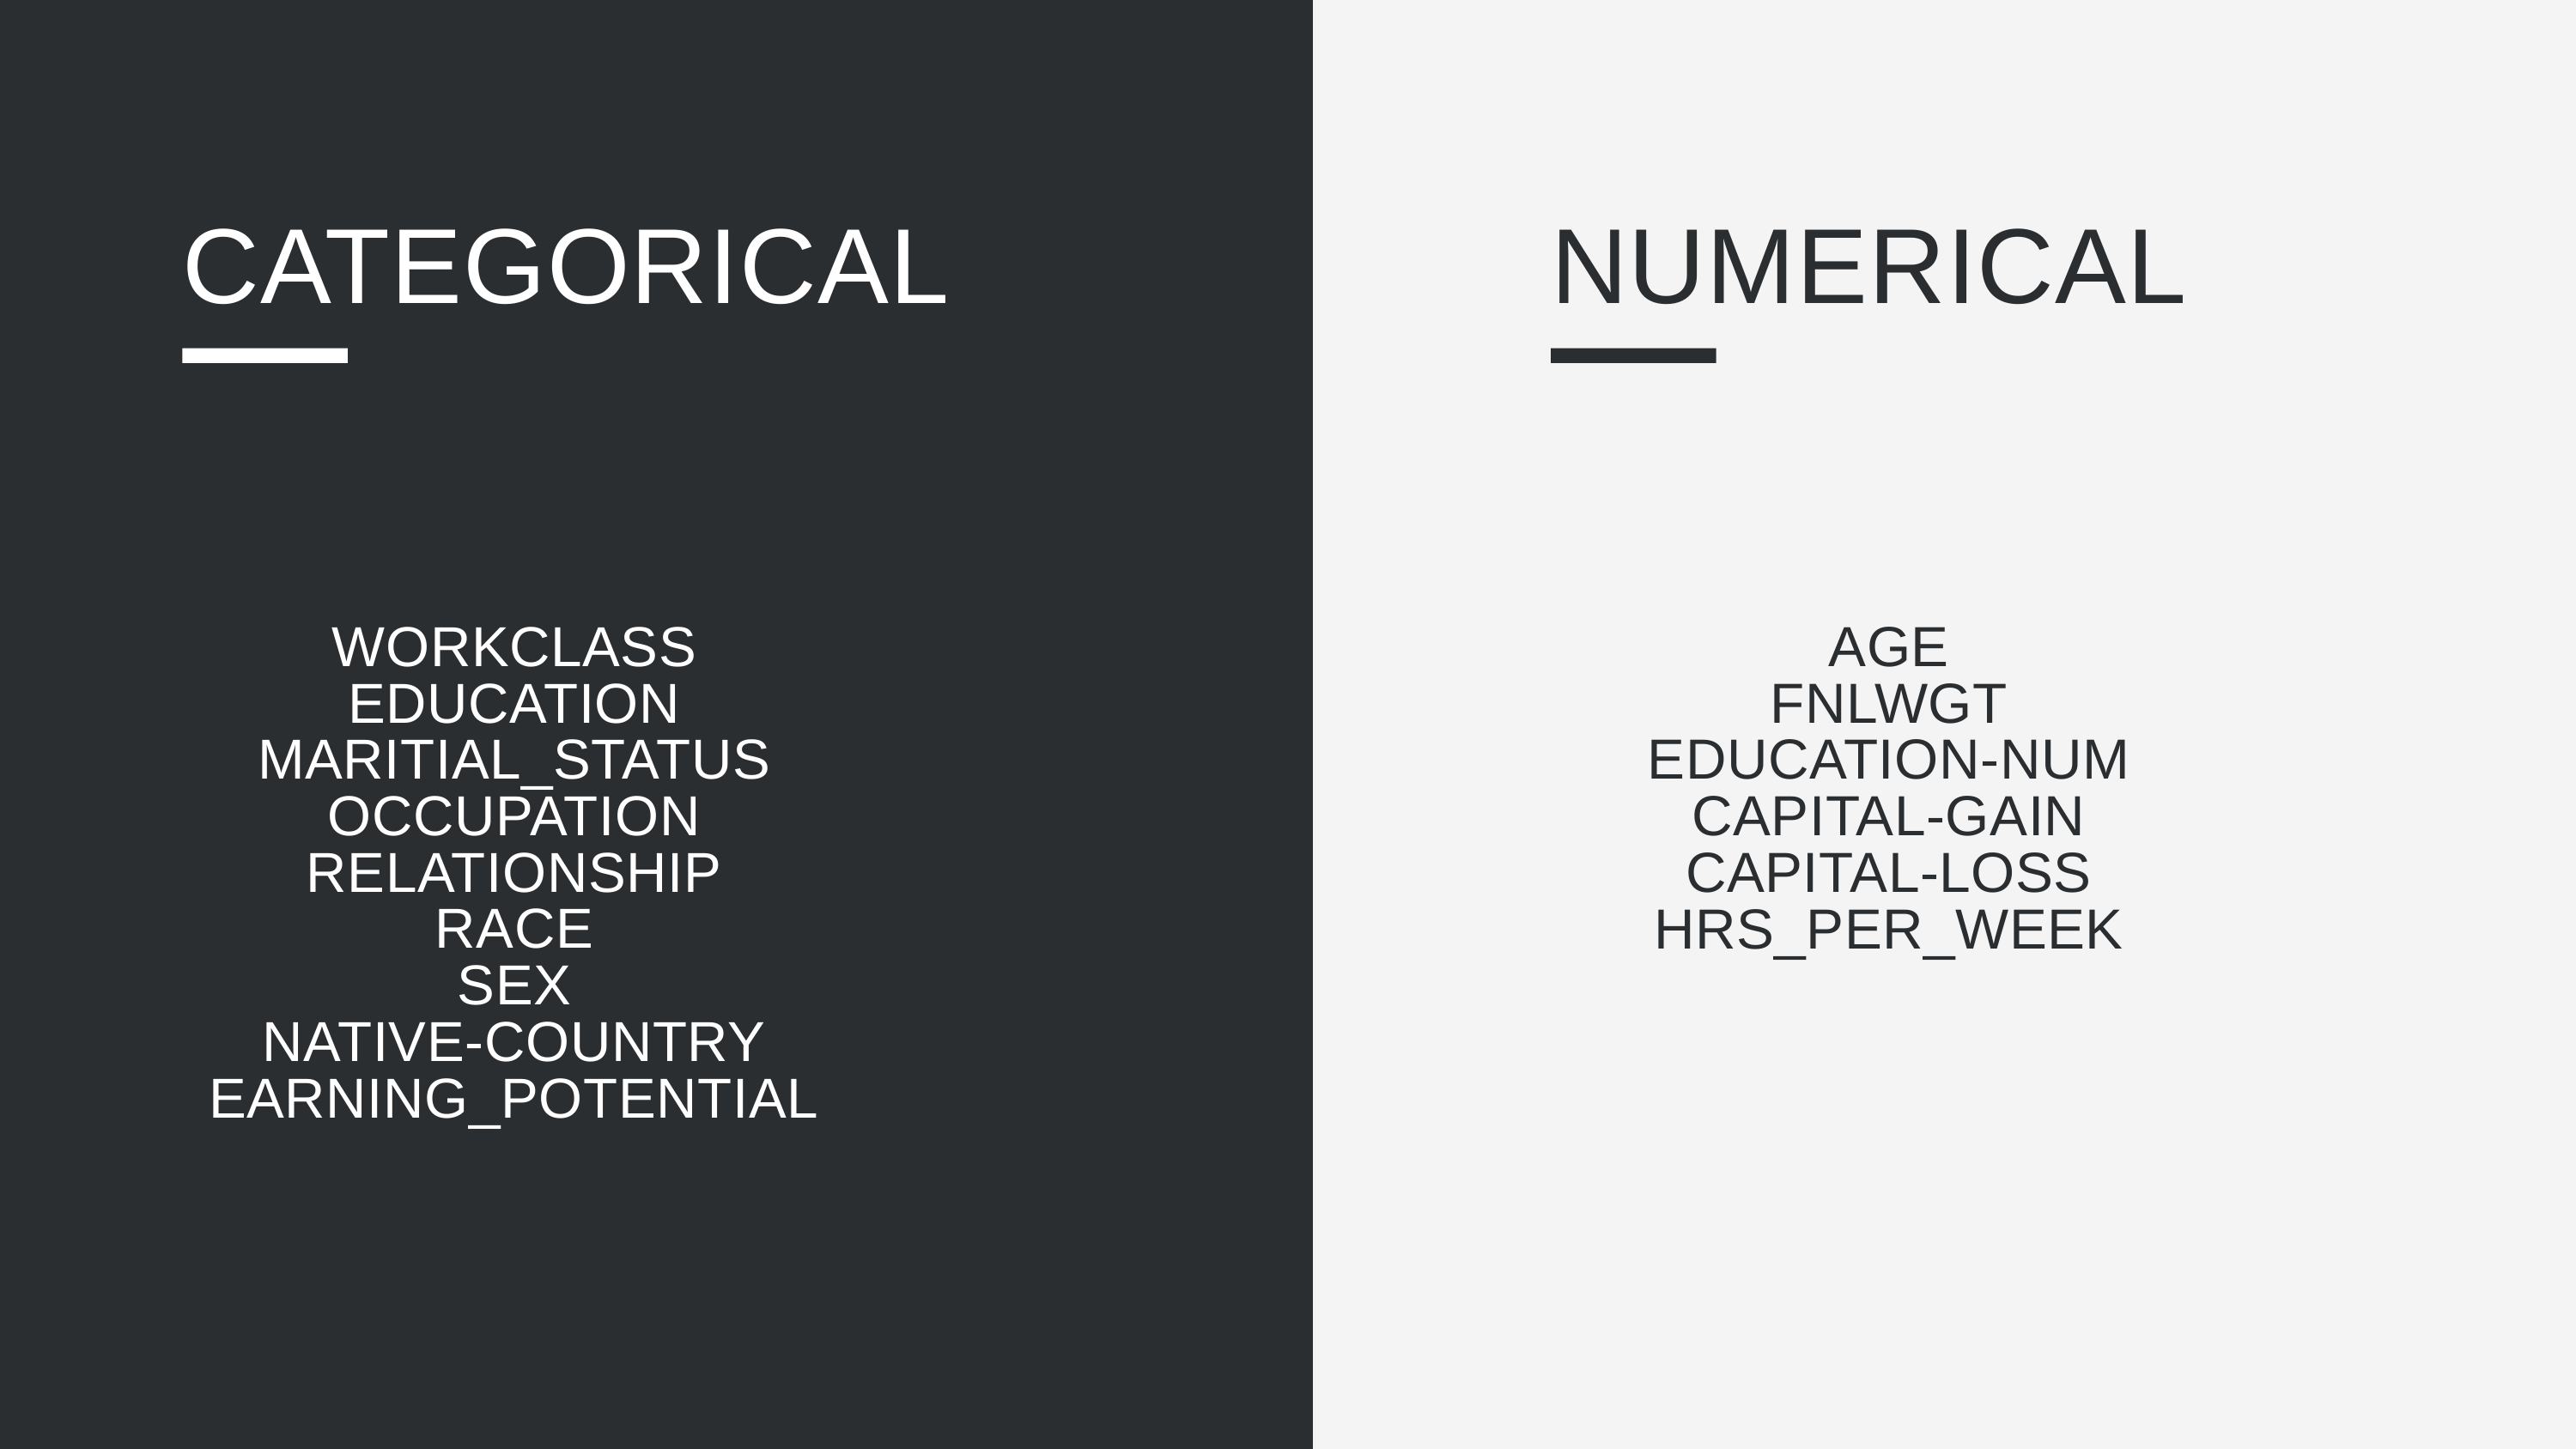

CATEGORICAL
NUMERICAL

WORKCLASS
EDUCATION
MARITIAL_STATUS
OCCUPATION
RELATIONSHIP
RACE
SEX
NATIVE-COUNTRY
EARNING_POTENTIAL
AGE
FNLWGT
EDUCATION-NUM
CAPITAL-GAIN
CAPITAL-LOSS
HRS_PER_WEEK
REALLYGREATSITE.COM